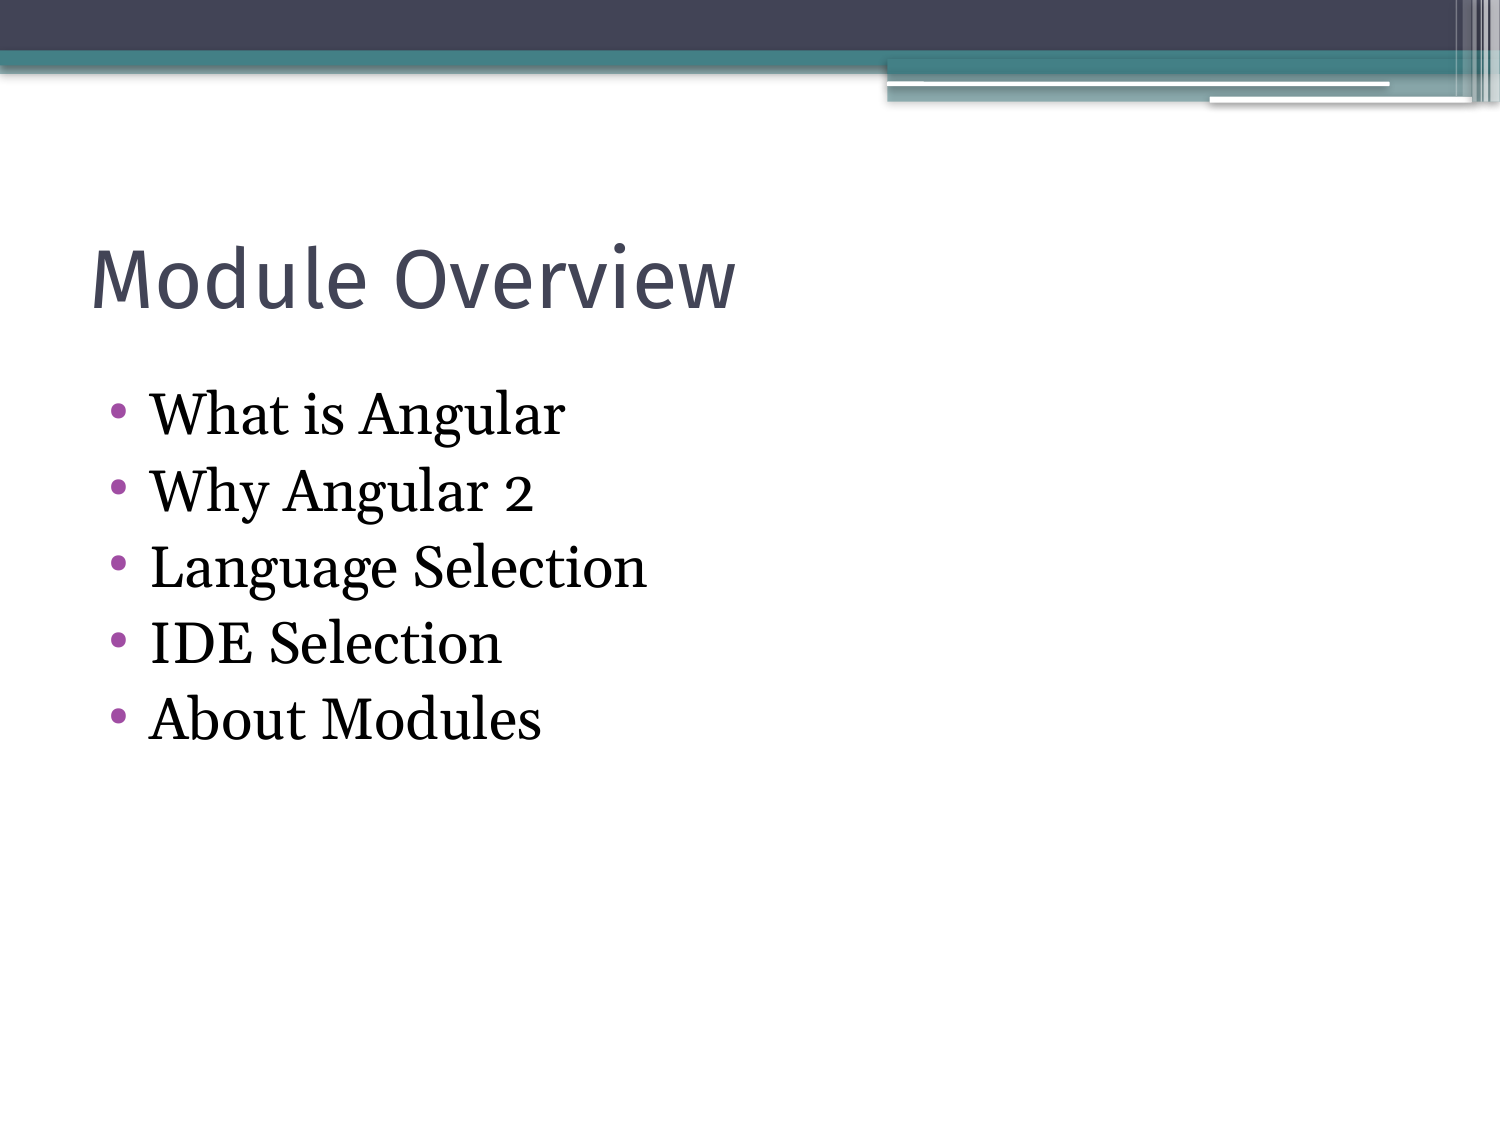

# Module Overview
What is Angular
Why Angular 2
Language Selection
IDE Selection
About Modules